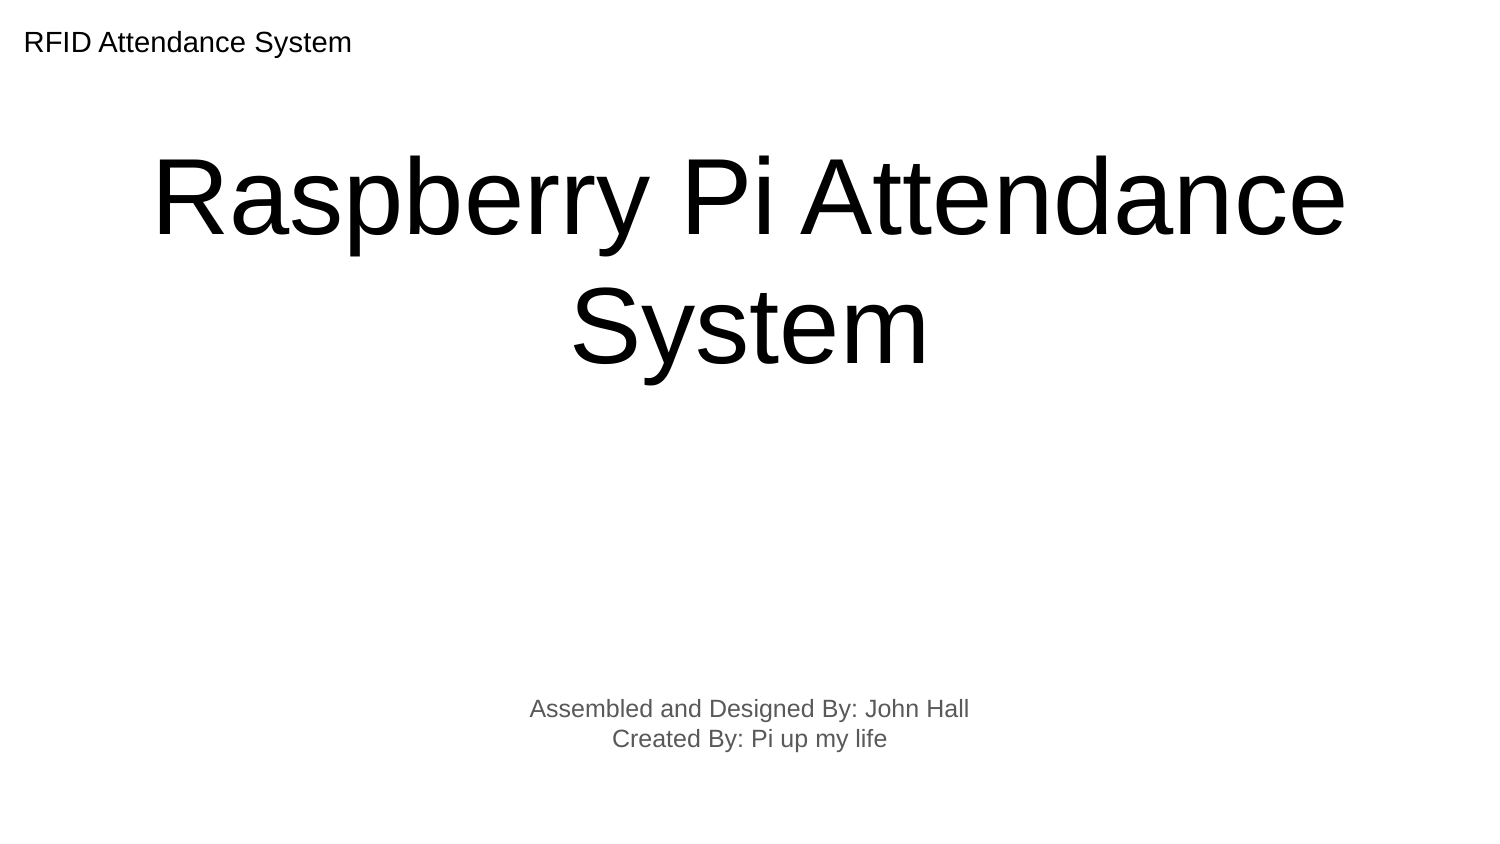

RFID Attendance System
# Raspberry Pi Attendance System

Assembled and Designed By: John Hall
Created By: Pi up my life